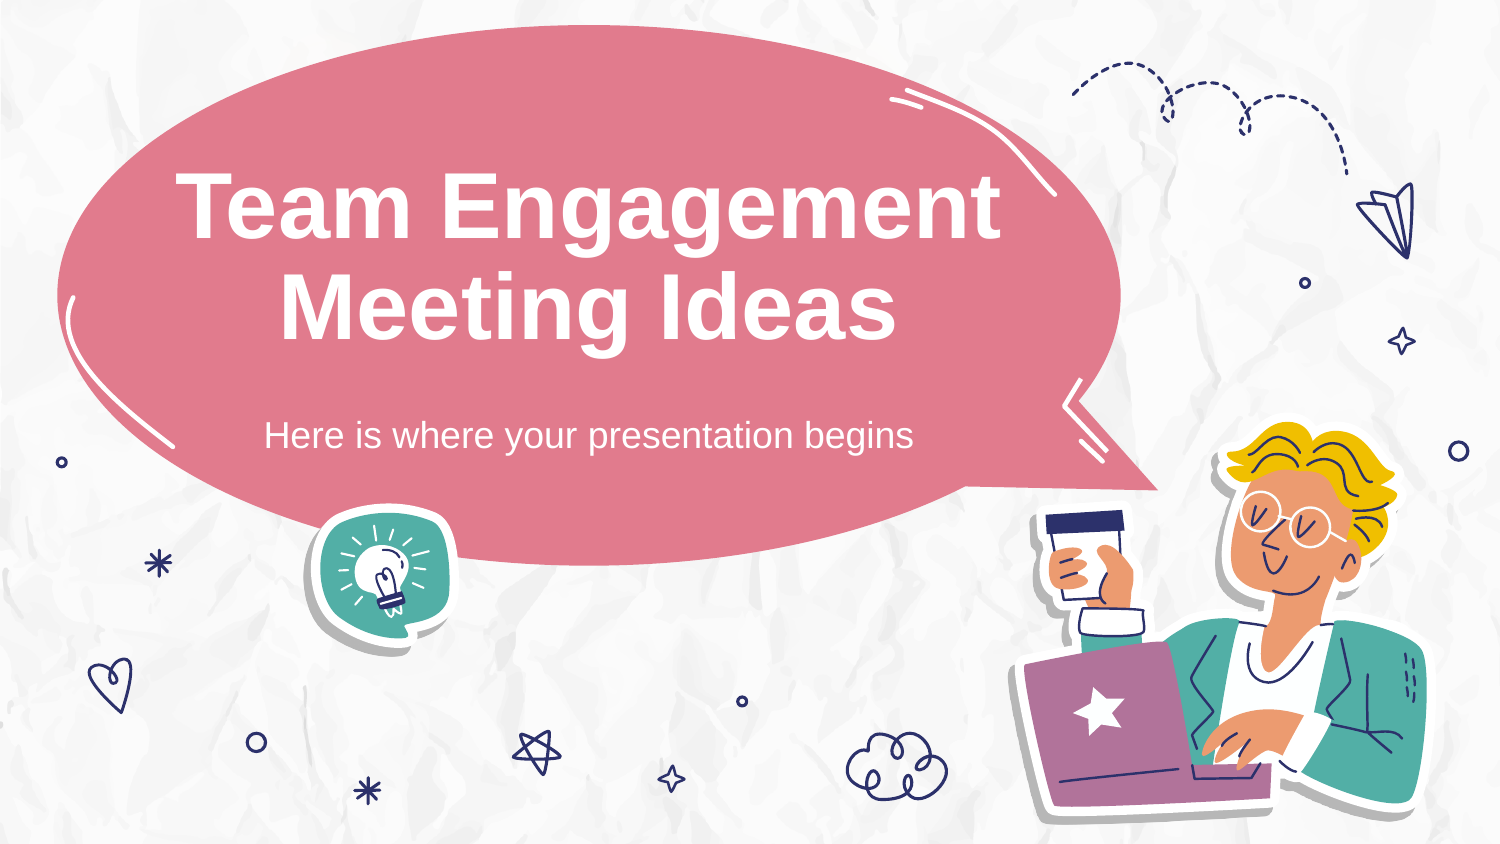

# Team Engagement Meeting Ideas

Here is where your presentation begins